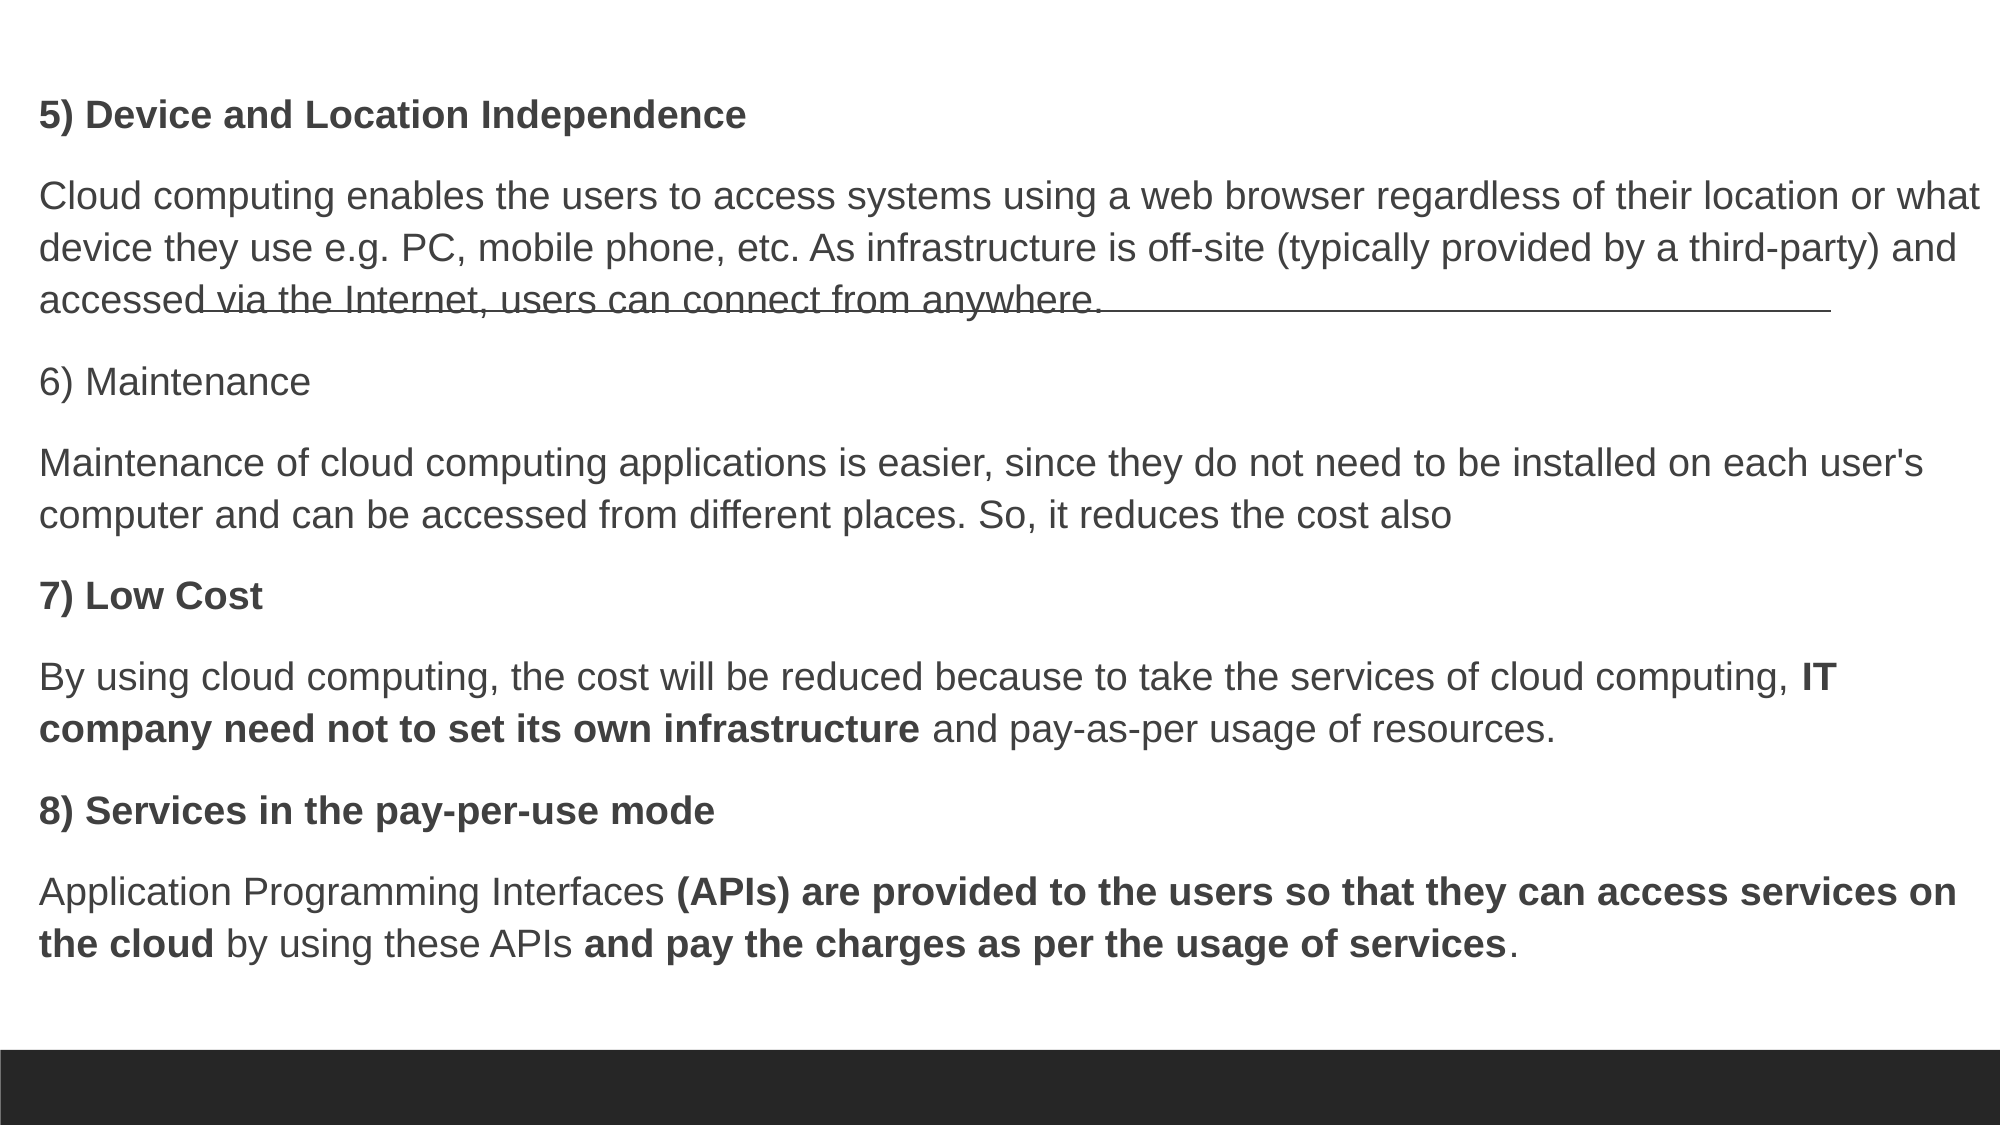

5) Device and Location Independence
Cloud computing enables the users to access systems using a web browser regardless of their location or what device they use e.g. PC, mobile phone, etc. As infrastructure is off-site (typically provided by a third-party) and accessed via the Internet, users can connect from anywhere.
6) Maintenance
Maintenance of cloud computing applications is easier, since they do not need to be installed on each user's computer and can be accessed from different places. So, it reduces the cost also
7) Low Cost
By using cloud computing, the cost will be reduced because to take the services of cloud computing, IT company need not to set its own infrastructure and pay-as-per usage of resources.
8) Services in the pay-per-use mode
Application Programming Interfaces (APIs) are provided to the users so that they can access services on the cloud by using these APIs and pay the charges as per the usage of services.